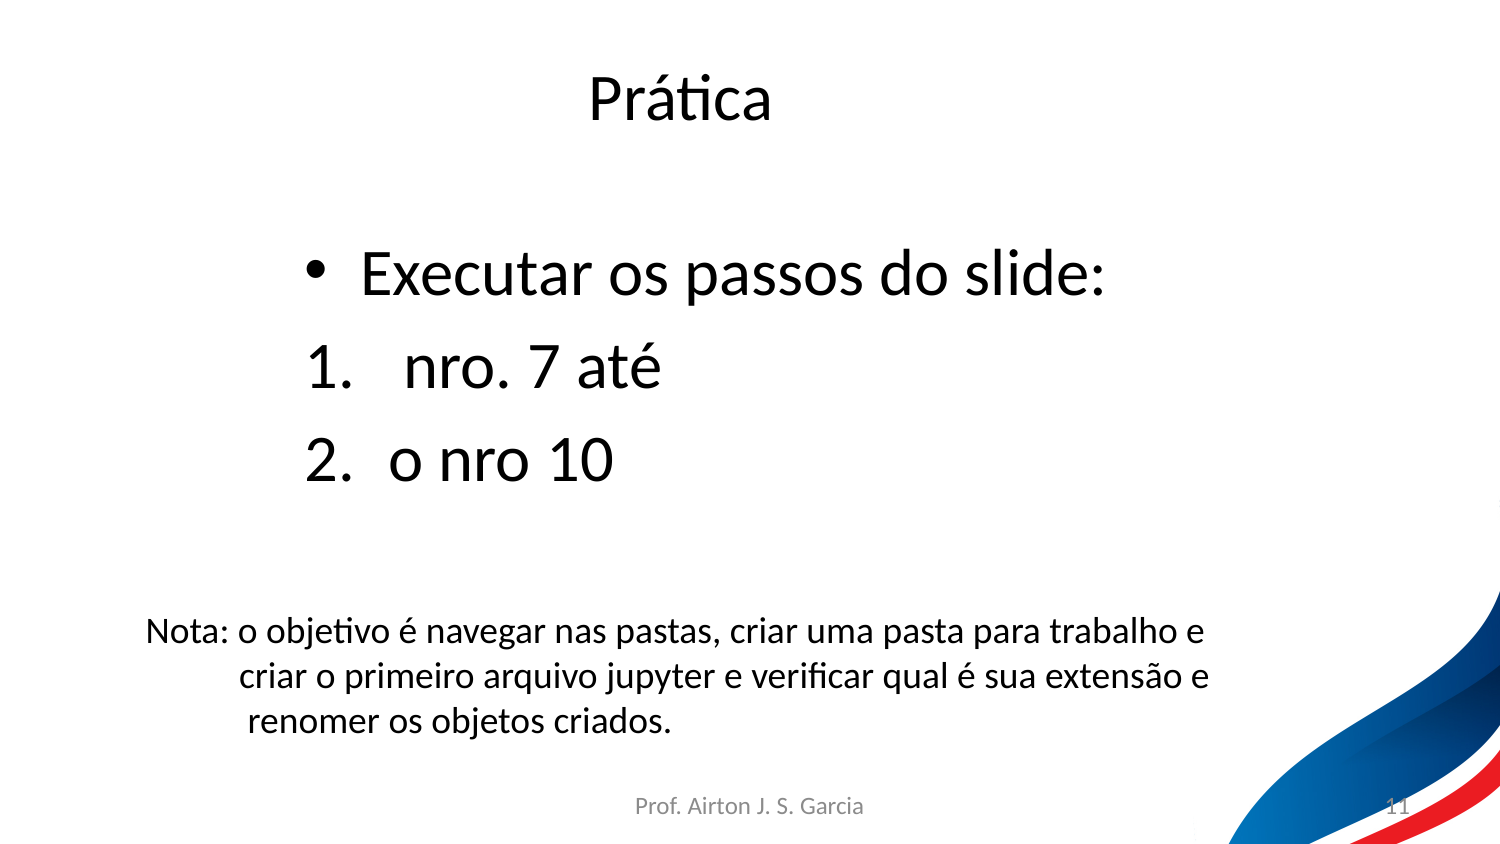

Prática
Executar os passos do slide:
 nro. 7 até
o nro 10
Nota: o objetivo é navegar nas pastas, criar uma pasta para trabalho e
           criar o primeiro arquivo jupyter e verificar qual é sua extensão e
            renomer os objetos criados.
Prof. Airton J. S. Garcia
11